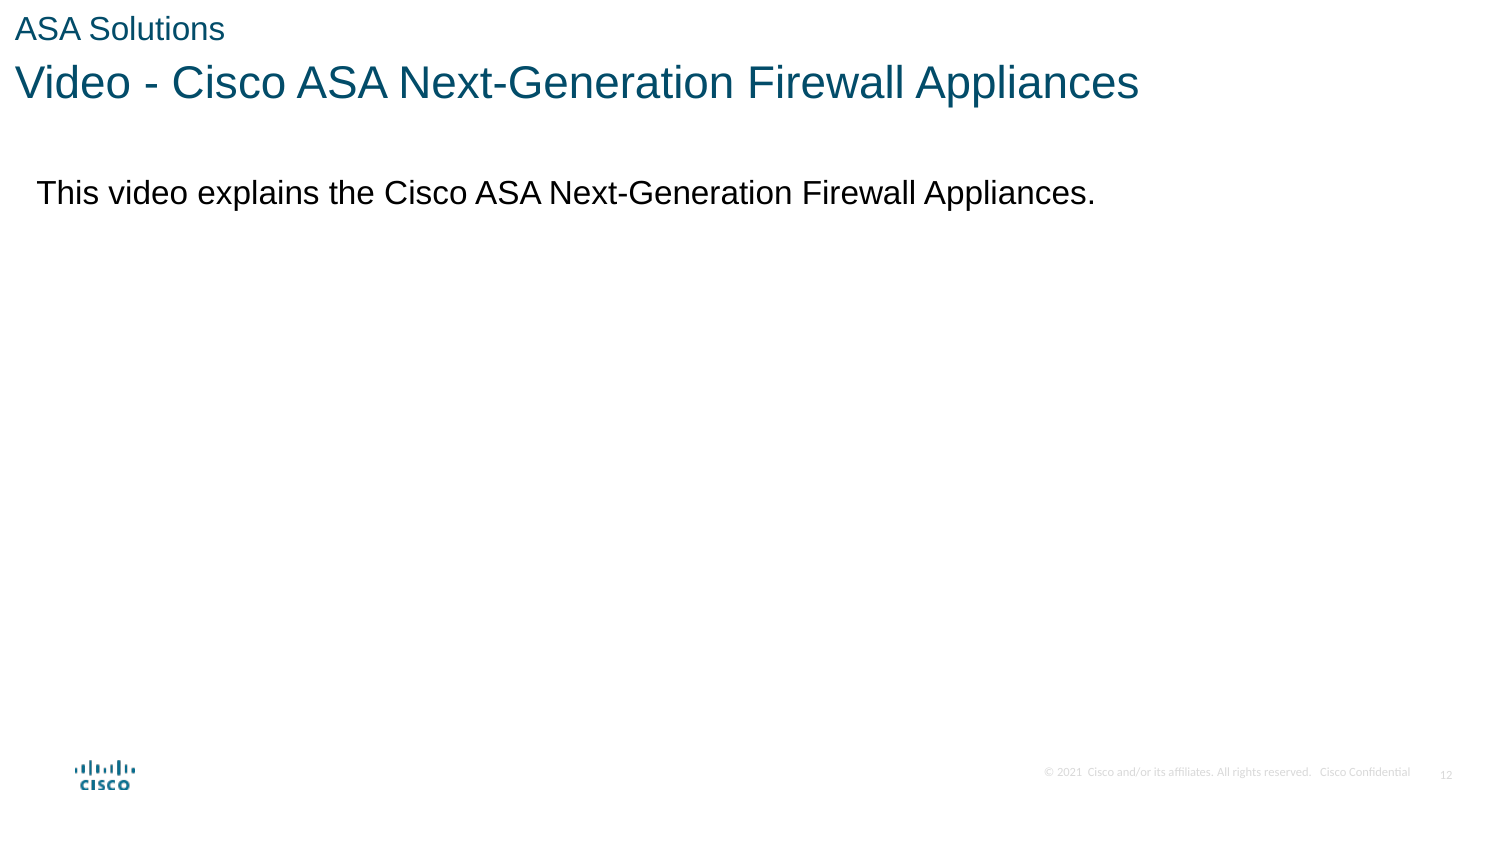

ASA Solutions
Video - Cisco ASA Next-Generation Firewall Appliances
This video explains the Cisco ASA Next-Generation Firewall Appliances.
12